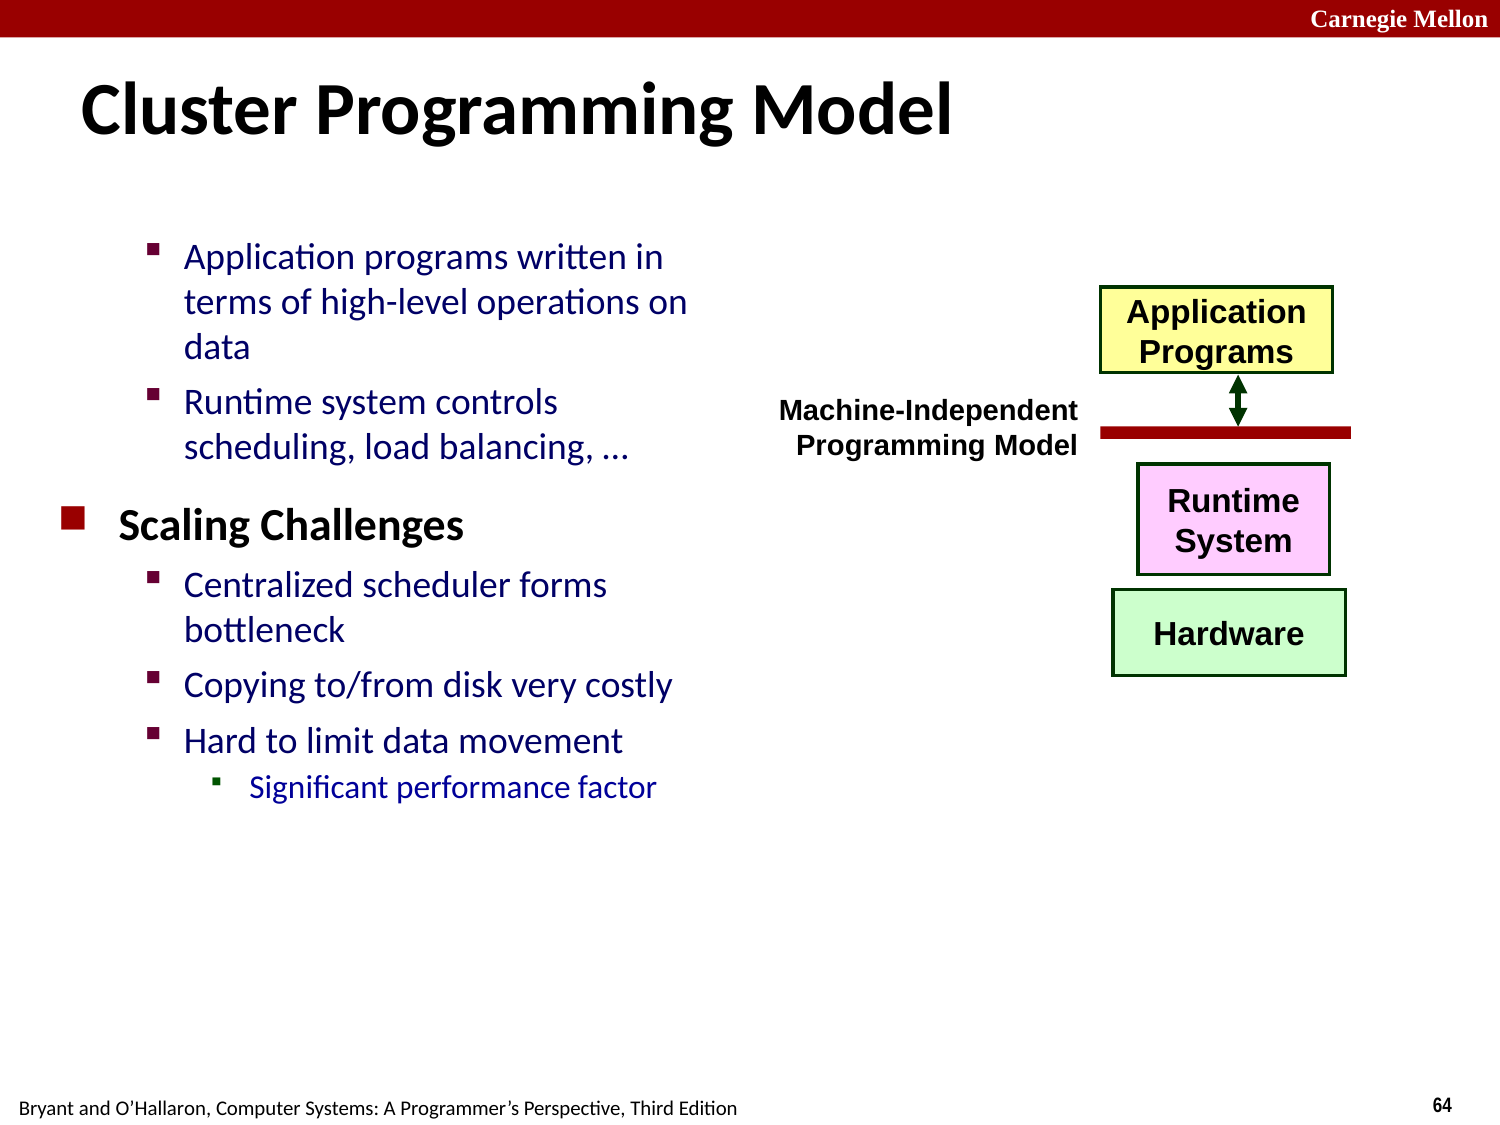

# Cluster Programming Model
Application programs written in terms of high-level operations on data
Runtime system controls scheduling, load balancing, …
Scaling Challenges
Centralized scheduler forms bottleneck
Copying to/from disk very costly
Hard to limit data movement
Significant performance factor

Application
Programs

Machine-Independent
Programming Model

Runtime
System

Hardware